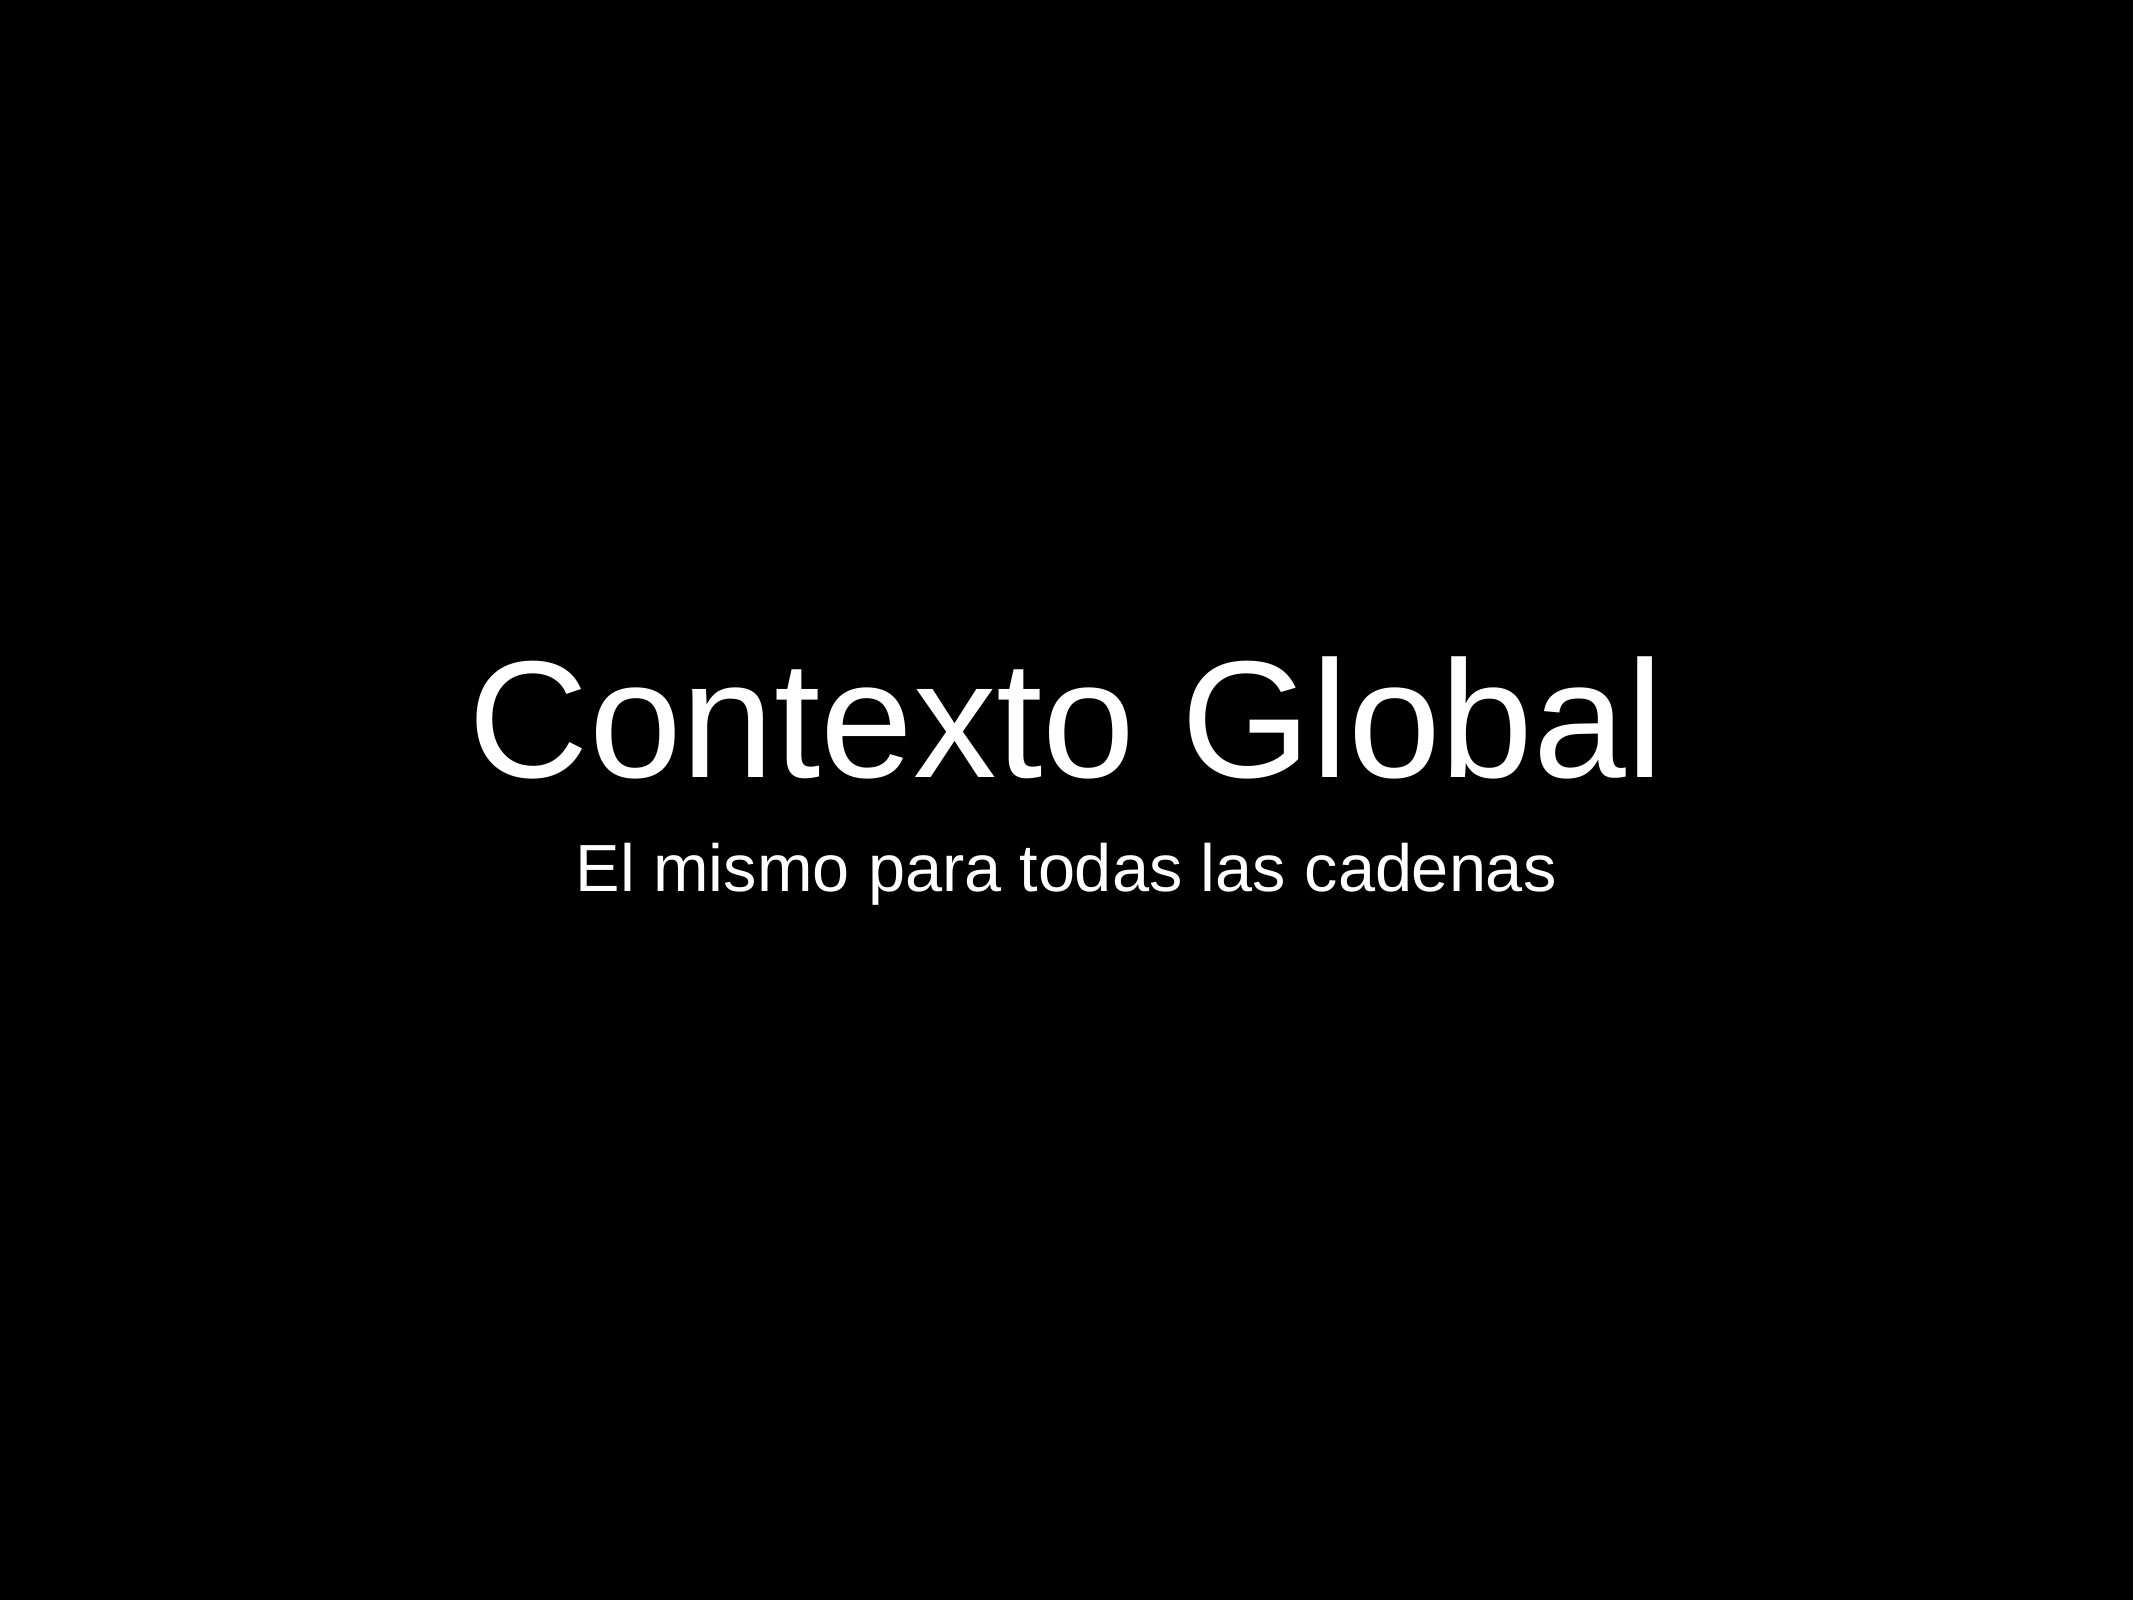

# Contexto Global
El mismo para todas las cadenas